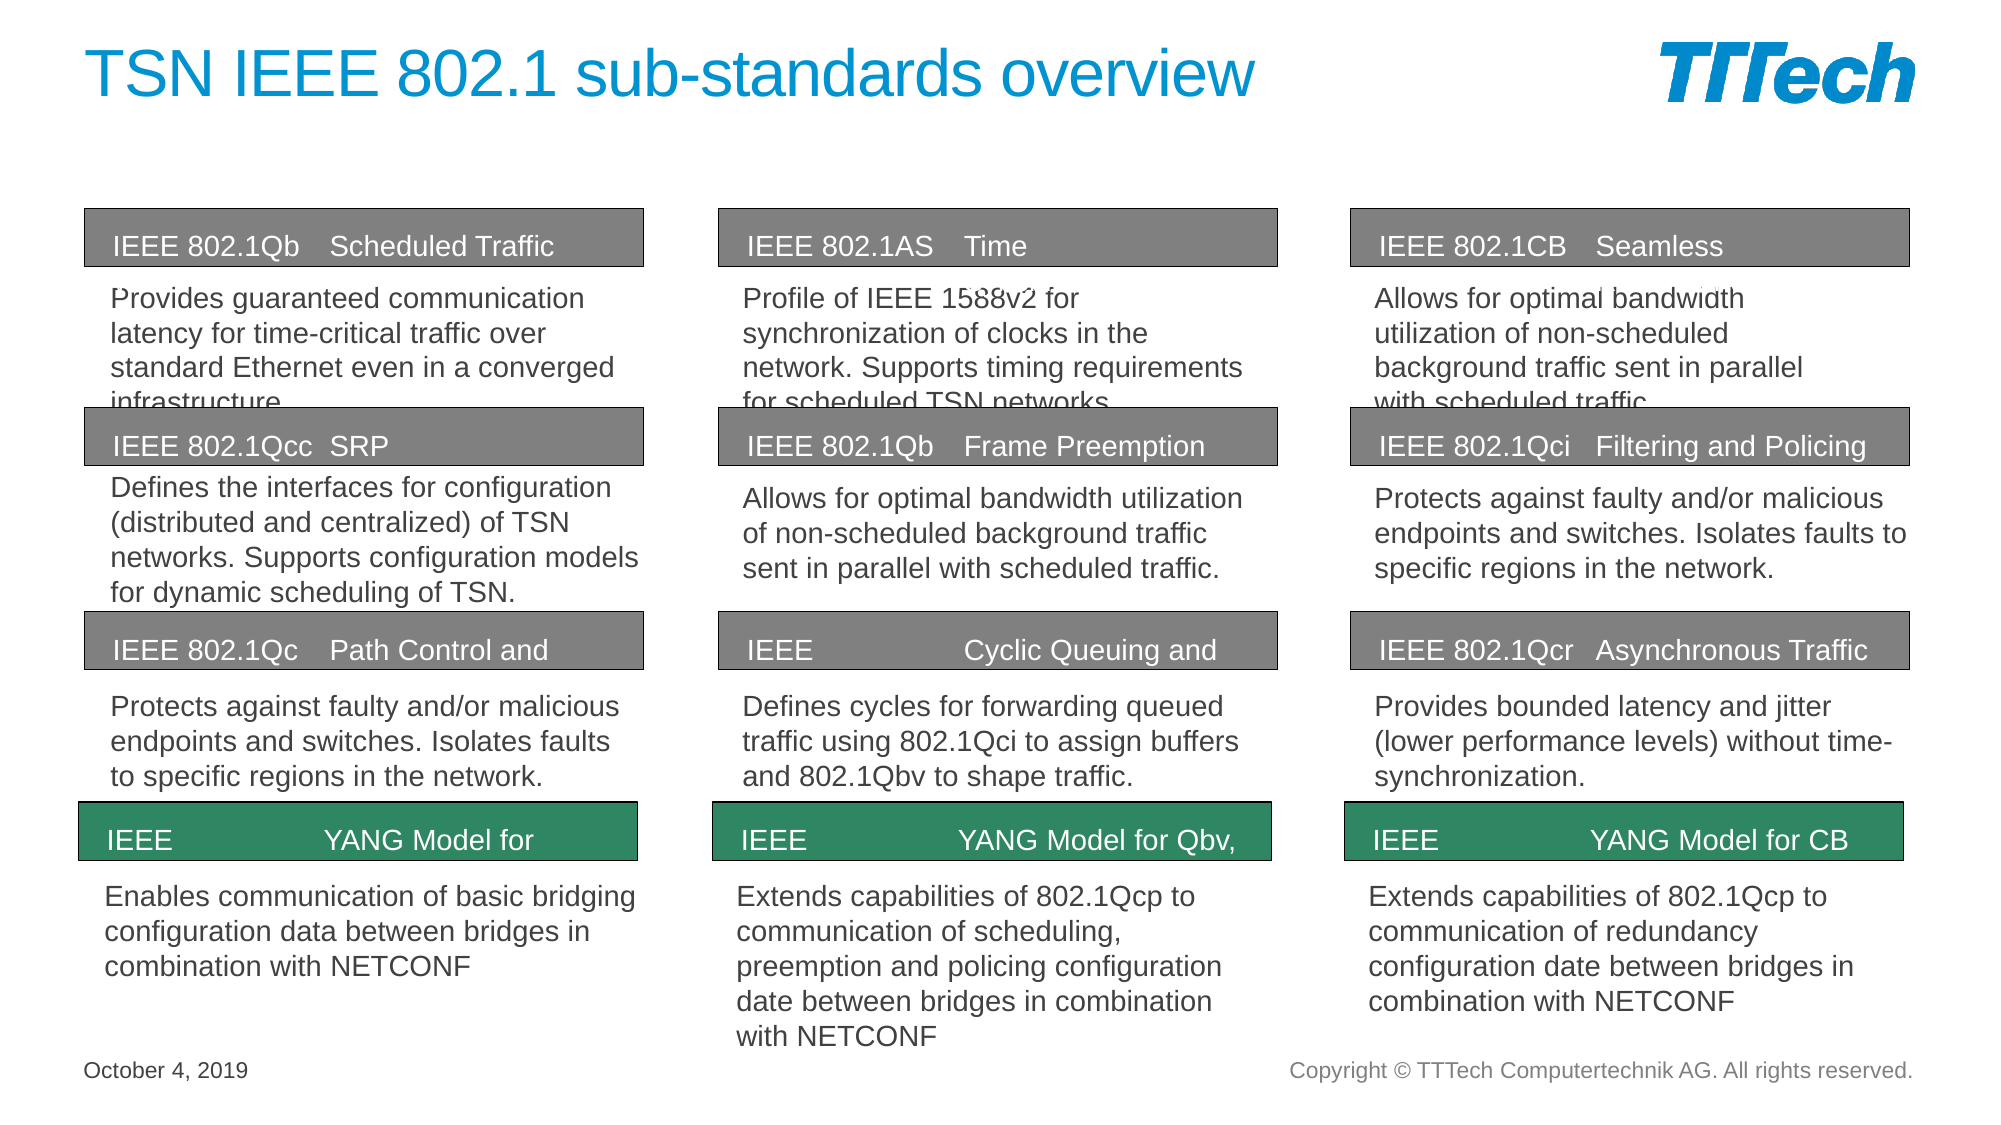

# TSN IEEE 802.1 sub-standards overview

IEEE 802.1Qbv
Scheduled Traffic
IEEE 802.1AS
Time Synchronization
IEEE 802.1CB
Seamless Redundancy
Provides guaranteed communication latency for time-critical traffic over standard Ethernet even in a converged infrastructure.

Profile of IEEE 1588v2 for synchronization of clocks in the network. Supports timing requirements for scheduled TSN networks.

Allows for optimal bandwidth utilization of non-scheduled background traffic sent in parallel with scheduled traffic.

IEEE 802.1Qcc
SRP Enhancements
IEEE 802.1Qbu
Frame Preemption
IEEE 802.1Qci
Filtering and Policing
Defines the interfaces for configuration (distributed and centralized) of TSN networks. Supports configuration models for dynamic scheduling of TSN.
Allows for optimal bandwidth utilization of non-scheduled background traffic sent in parallel with scheduled traffic.
Protects against faulty and/or malicious endpoints and switches. Isolates faults to specific regions in the network.

IEEE 802.1Qca
Path Control and Reservation
IEEE 802.1Qch
Cyclic Queuing and Forwarding
IEEE 802.1Qcr
Asynchronous Traffic Shaping
Protects against faulty and/or malicious endpoints and switches. Isolates faults to specific regions in the network.
Defines cycles for forwarding queued traffic using 802.1Qci to assign buffers and 802.1Qbv to shape traffic.
Provides bounded latency and jitter (lower performance levels) without time-synchronization.

IEEE 802.1Qcp
YANG Model for Bridging
IEEE 802.1Qcw
YANG Model for Qbv, Qbu, Qci
IEEE 802.1CBcv
YANG Model for CB
Enables communication of basic bridging configuration data between bridges in combination with NETCONF
Extends capabilities of 802.1Qcp to communication of scheduling, preemption and policing configuration date between bridges in combination with NETCONF
Extends capabilities of 802.1Qcp to communication of redundancy configuration date between bridges in combination with NETCONF
Copyright © TTTech Computertechnik AG. All rights reserved.
October 4, 2019